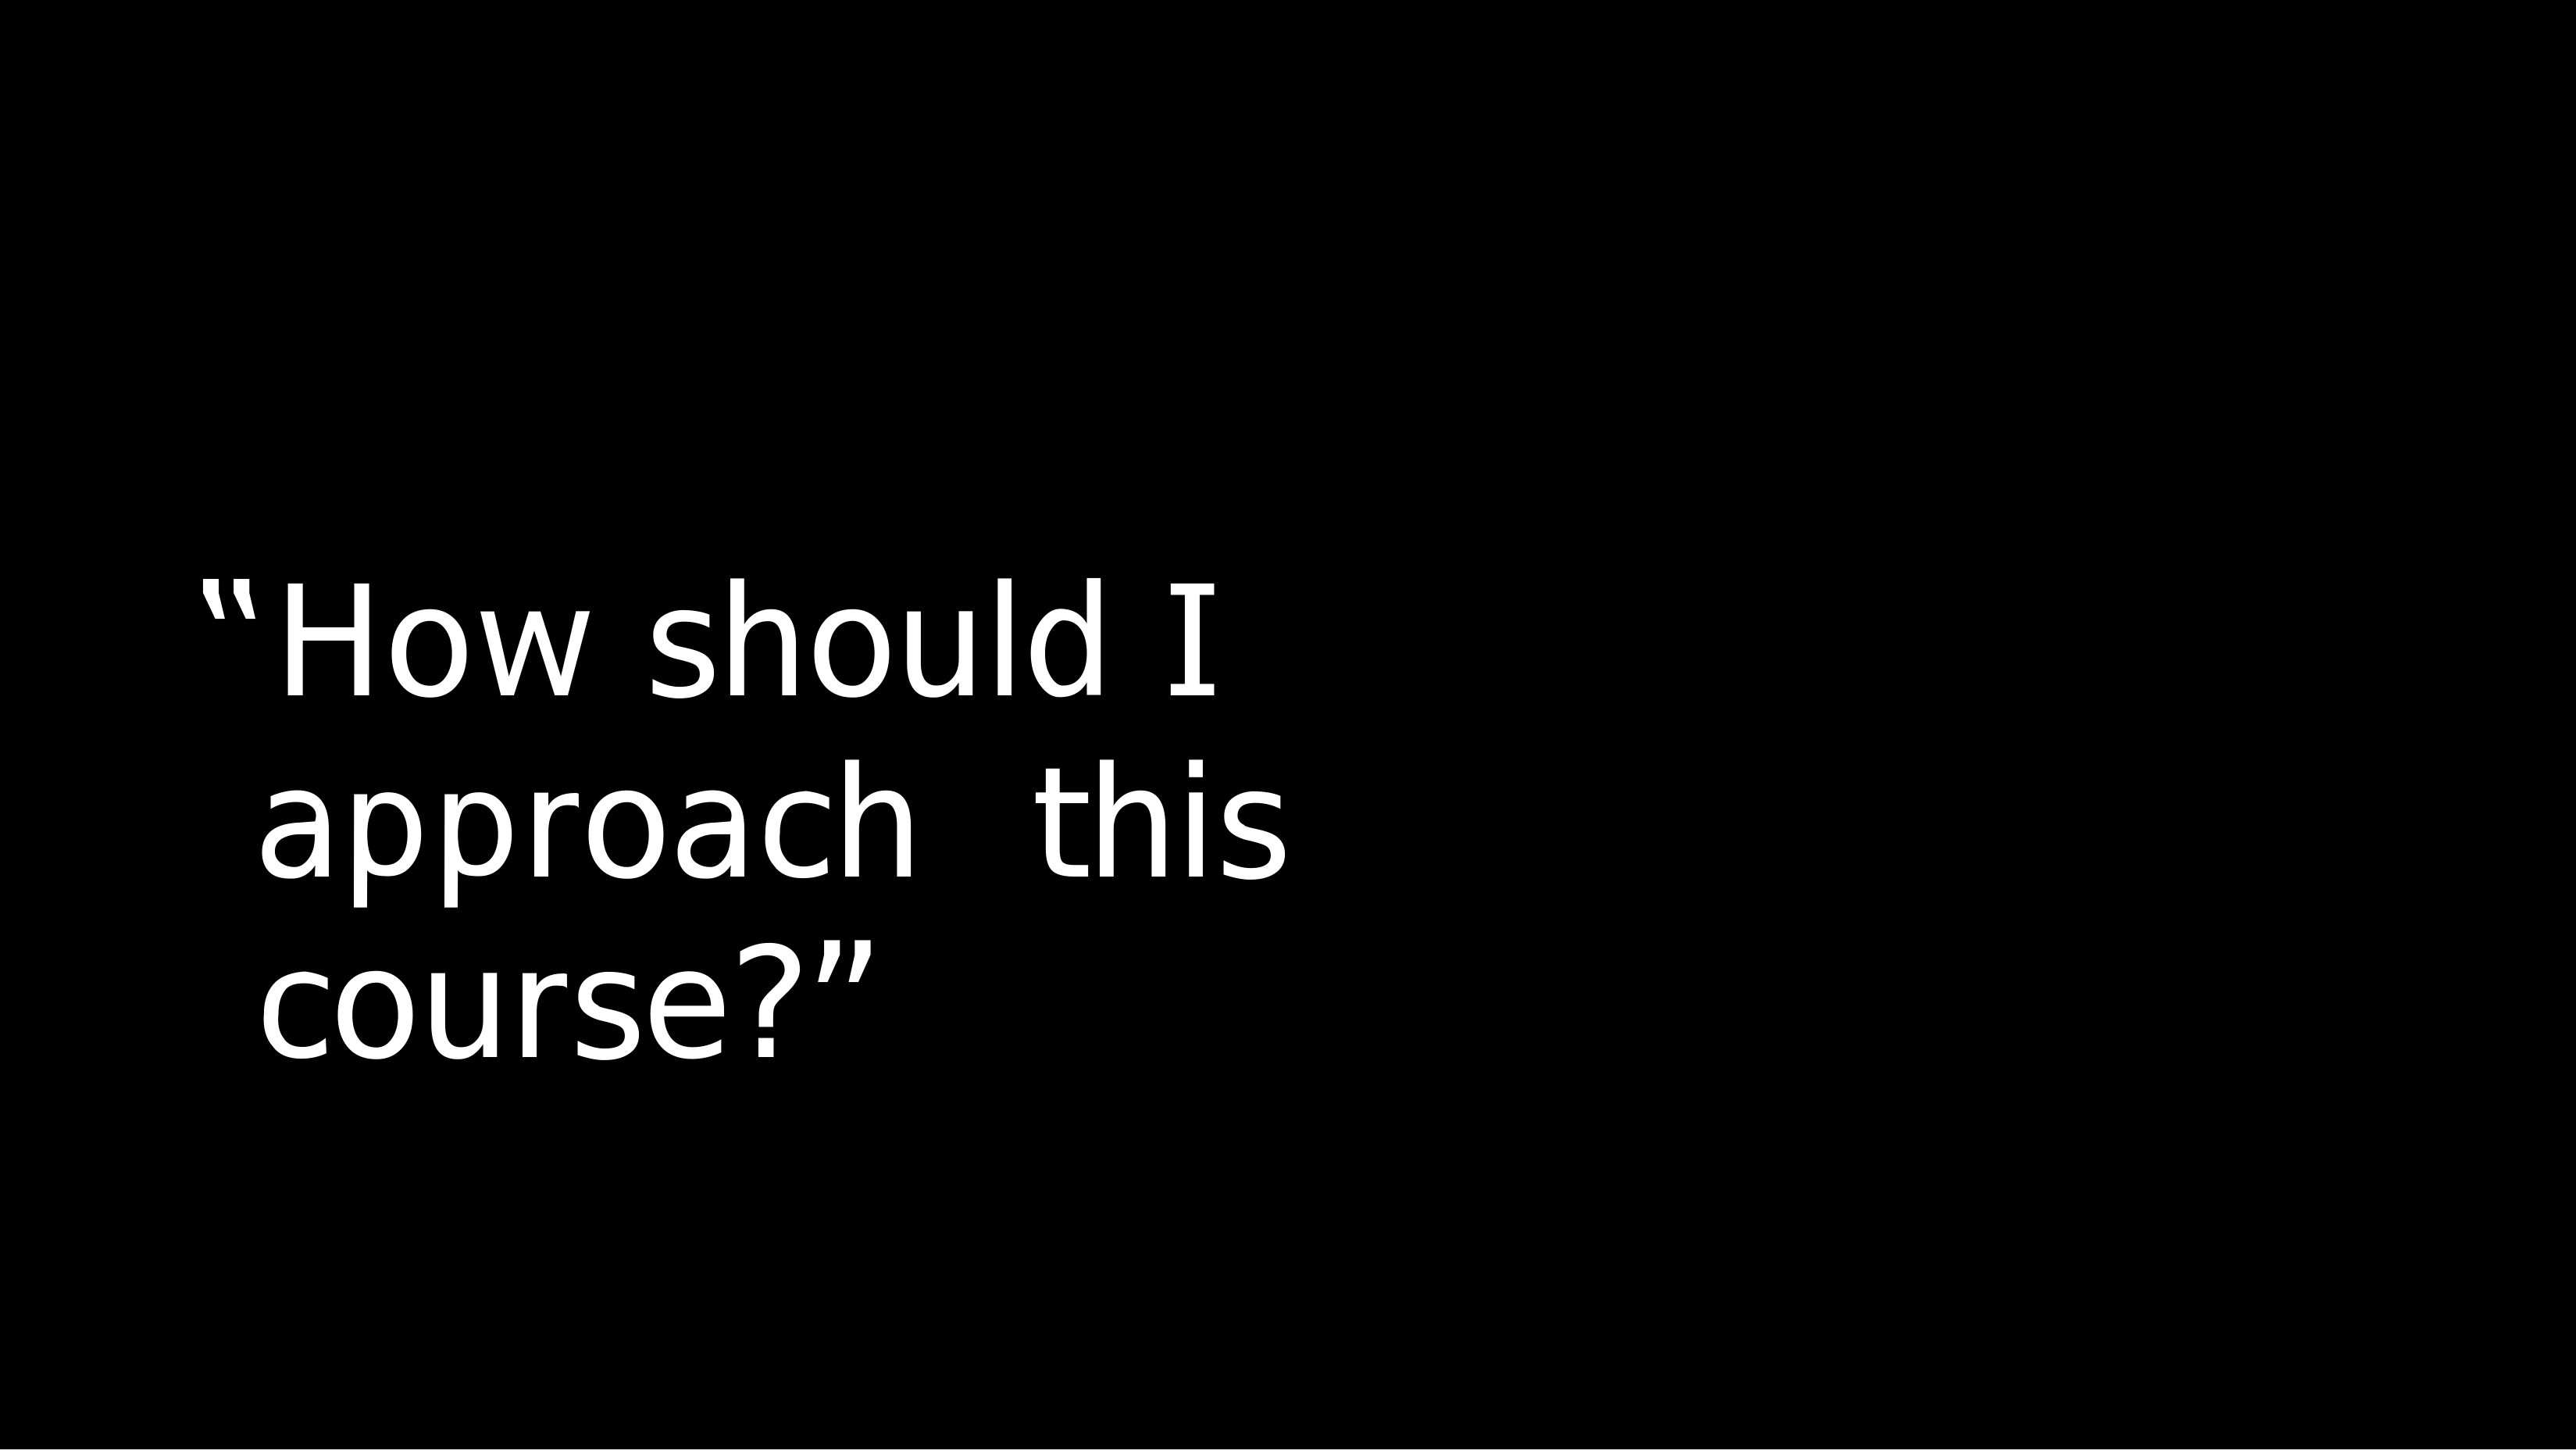

# “How should I approach  this course?”